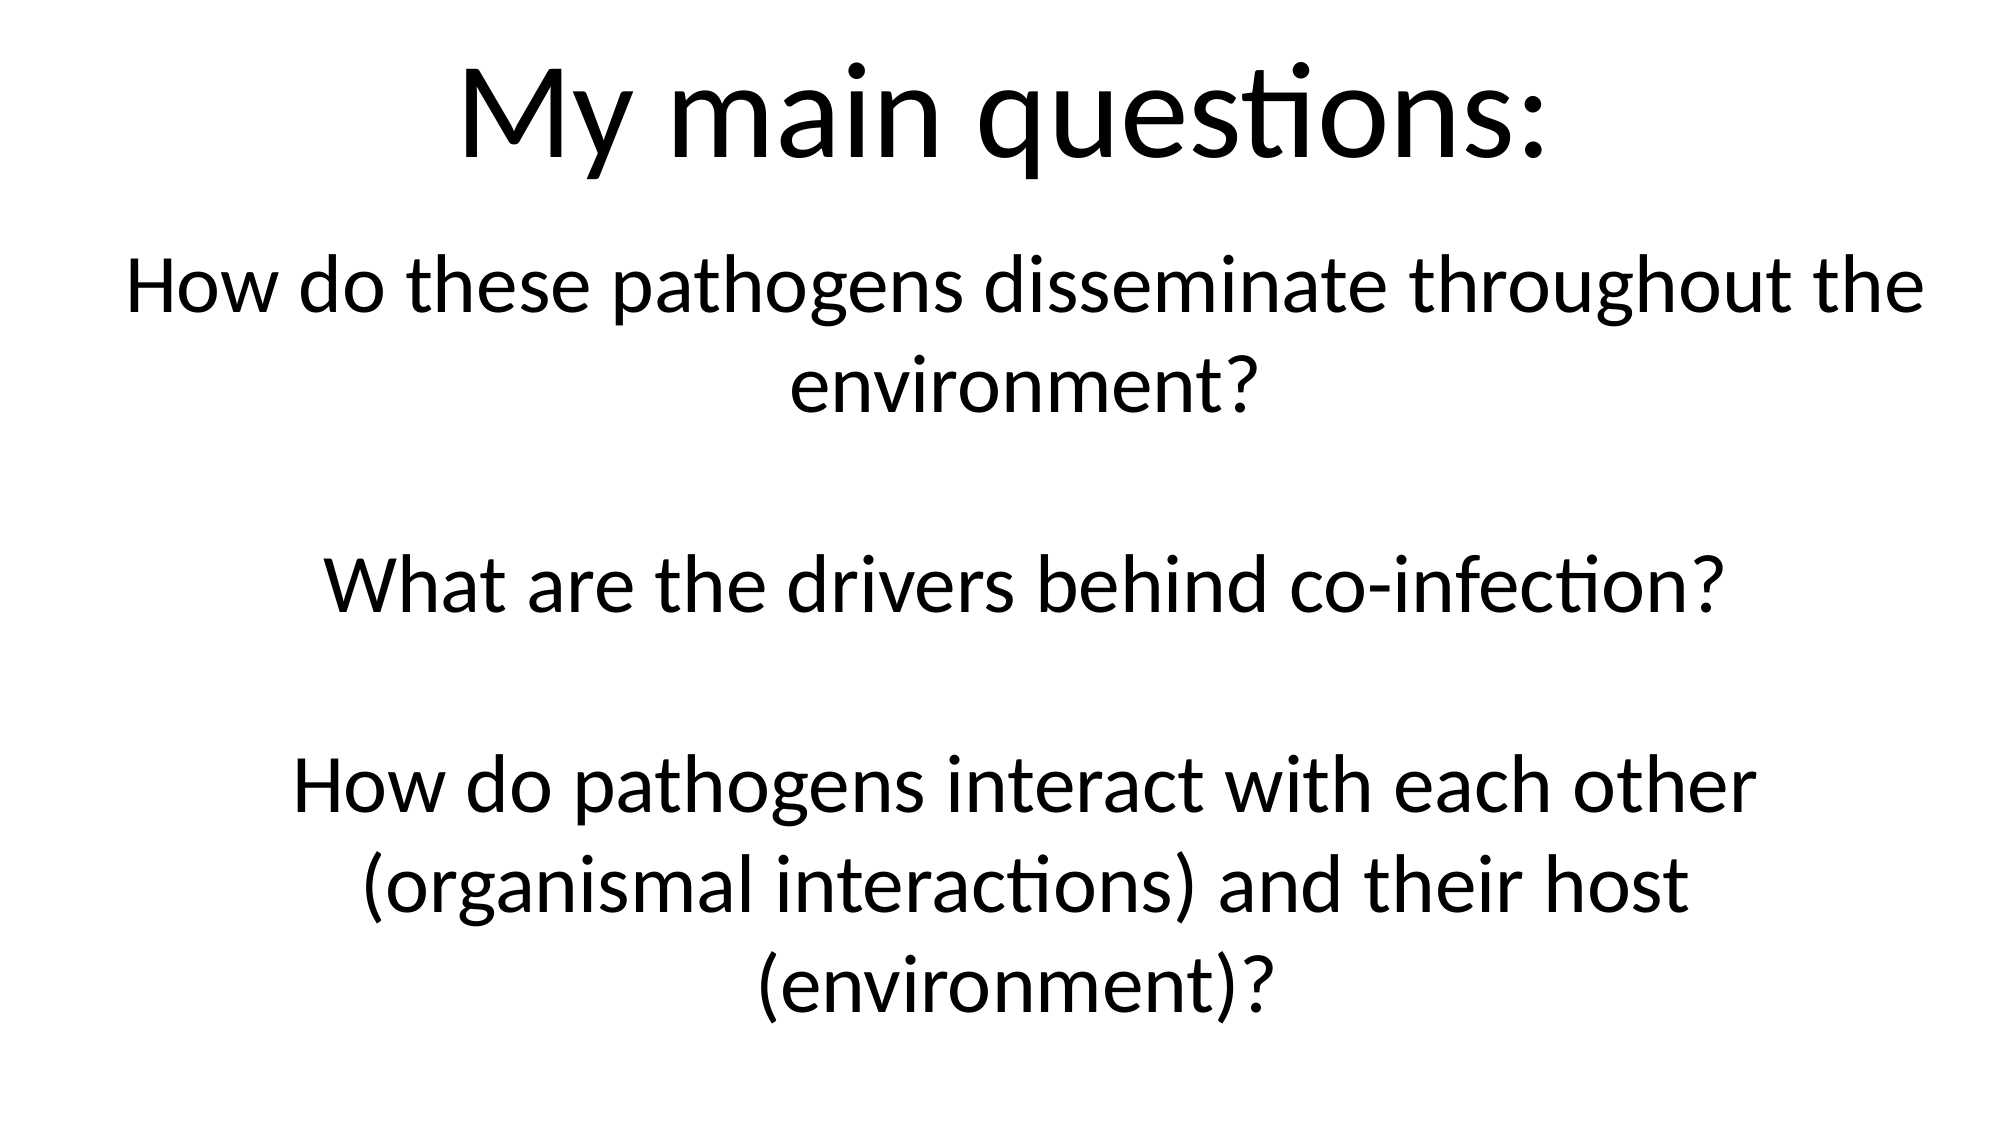

# My main questions:
How do these pathogens disseminate throughout the environment?

What are the drivers behind co-infection?

How do pathogens interact with each other (organismal interactions) and their host (environment)?